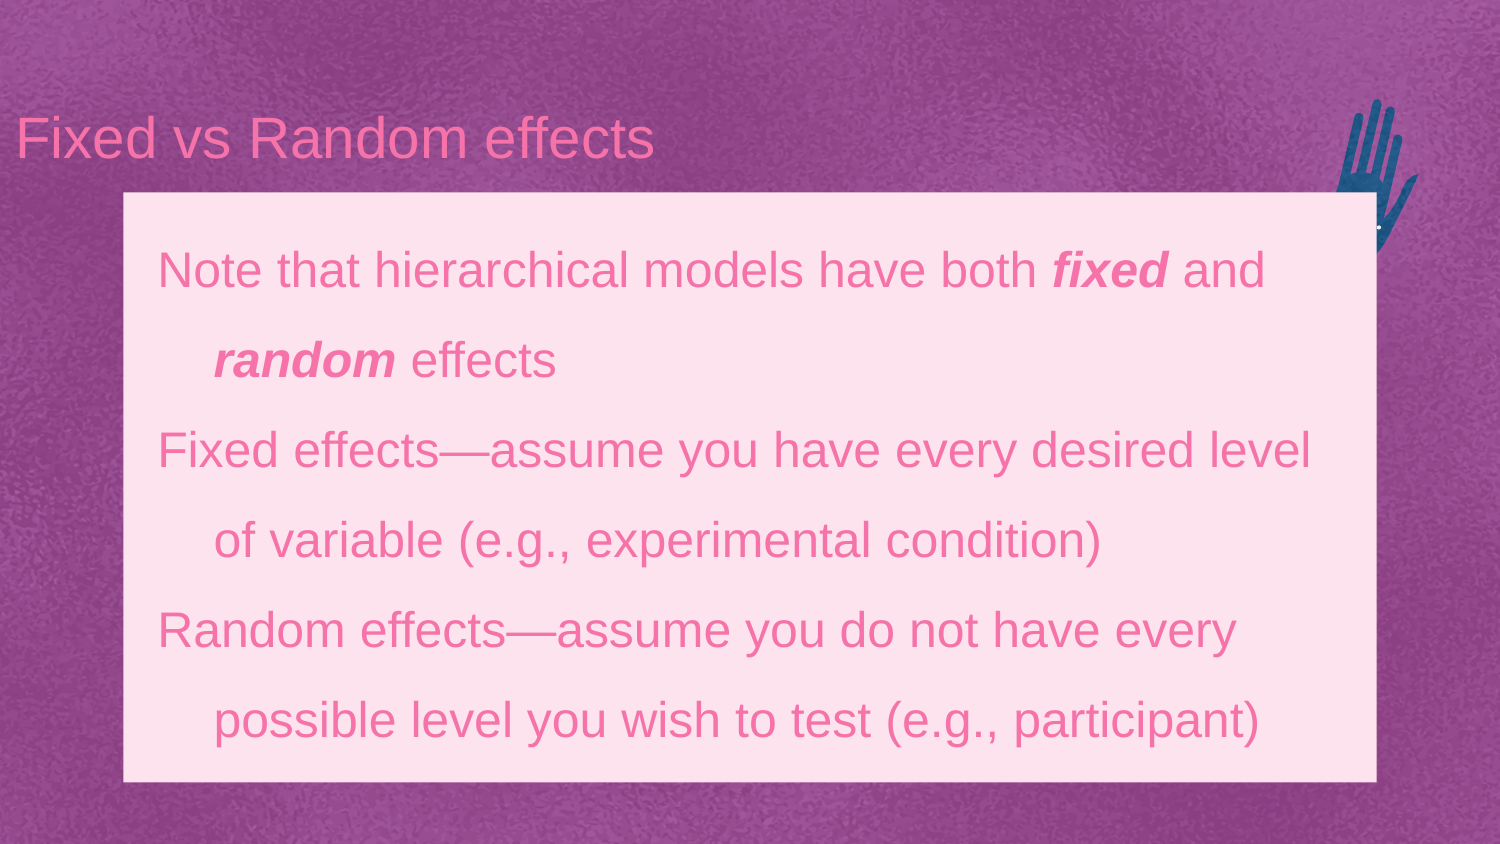

Fixed vs Random effects
Note that hierarchical models have both fixed and random effects
Fixed effects—assume you have every desired level of variable (e.g., experimental condition)
Random effects—assume you do not have every possible level you wish to test (e.g., participant)